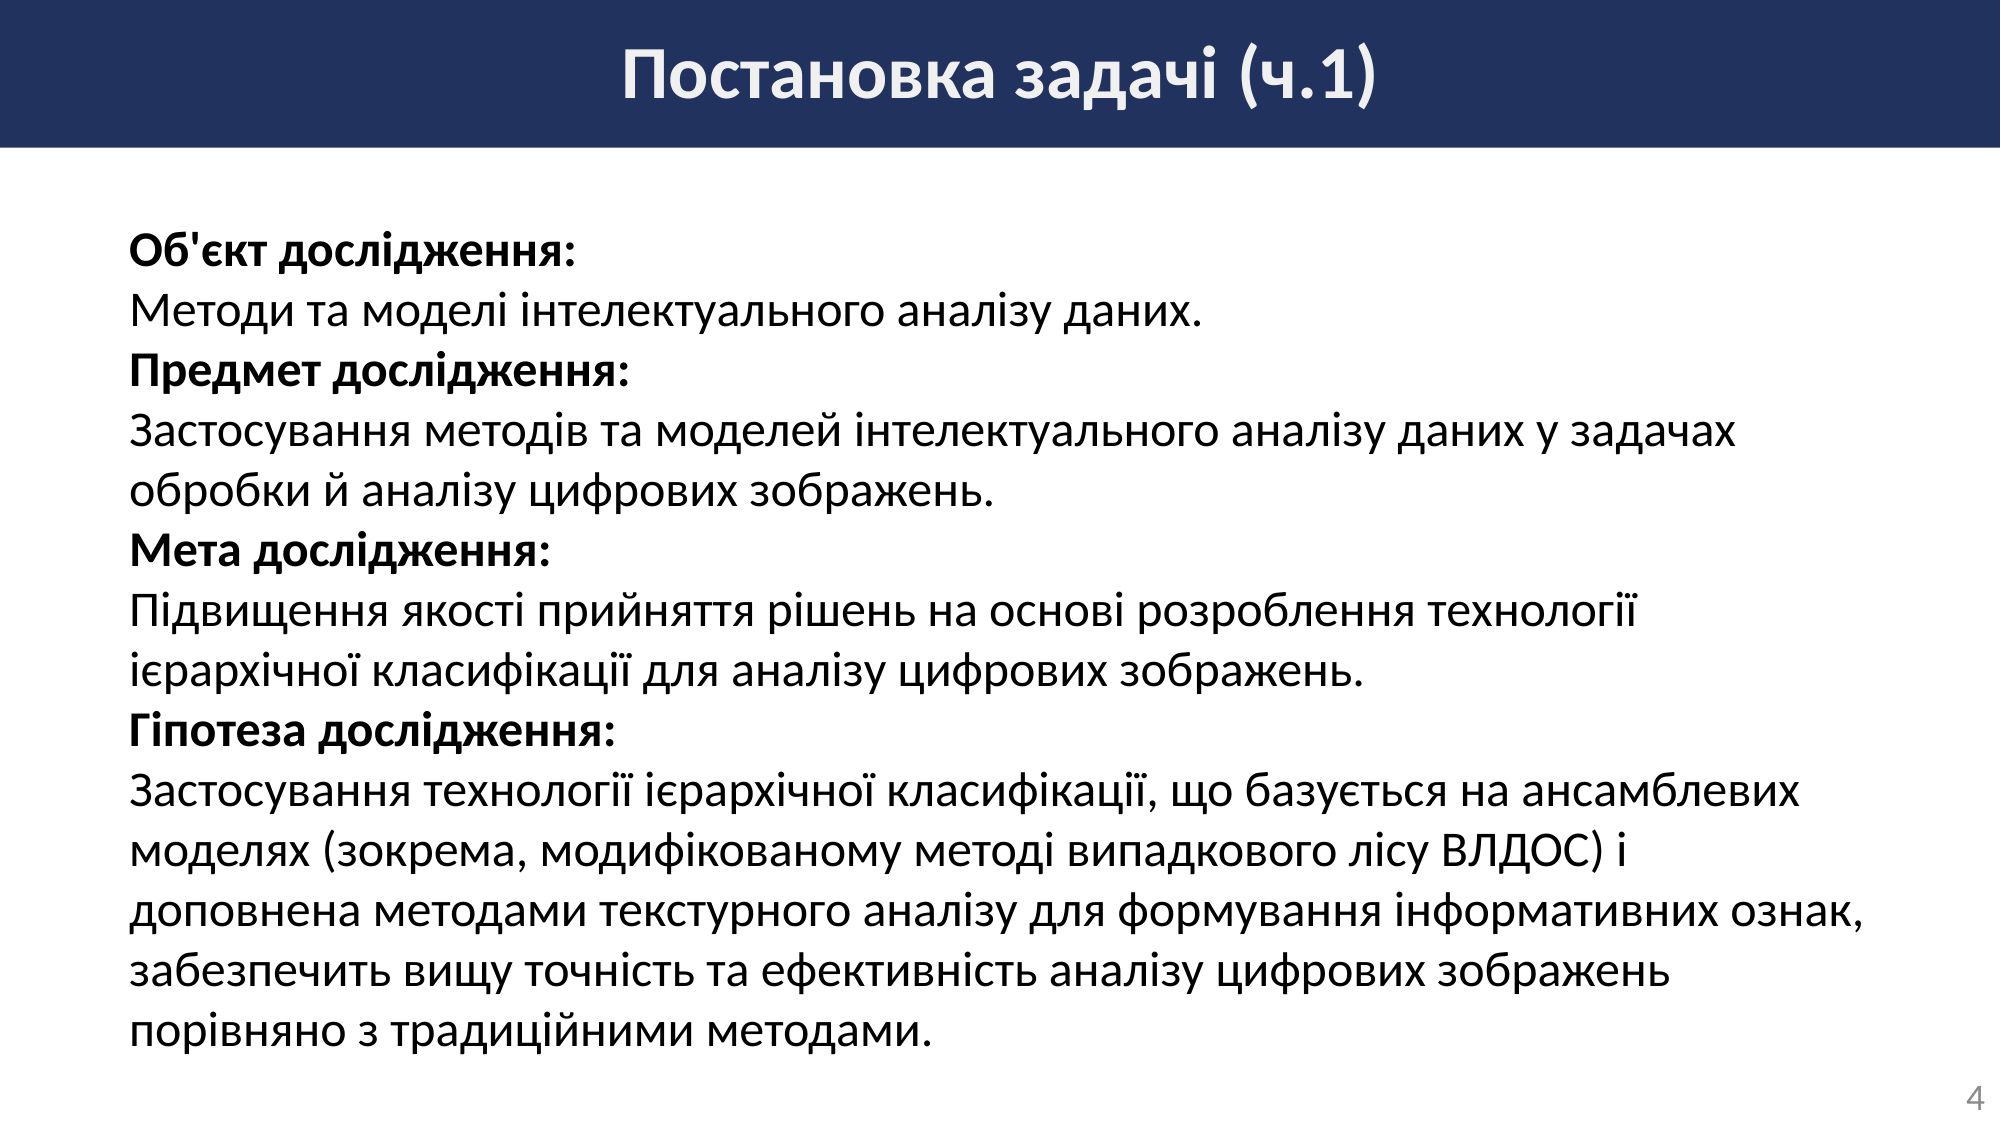

# Постановка задачі (ч.1)
Об'єкт дослідження:
Методи та моделі інтелектуального аналізу даних.
Предмет дослідження:
Застосування методів та моделей інтелектуального аналізу даних у задачах обробки й аналізу цифрових зображень.
Мета дослідження:
Підвищення якості прийняття рішень на основі розроблення технології ієрархічної класифікації для аналізу цифрових зображень.
Гіпотеза дослідження:
Застосування технології ієрархічної класифікації, що базується на ансамблевих моделях (зокрема, модифікованому методі випадкового лісу ВЛДОС) і доповнена методами текстурного аналізу для формування інформативних ознак, забезпечить вищу точність та ефективність аналізу цифрових зображень порівняно з традиційними методами.
4